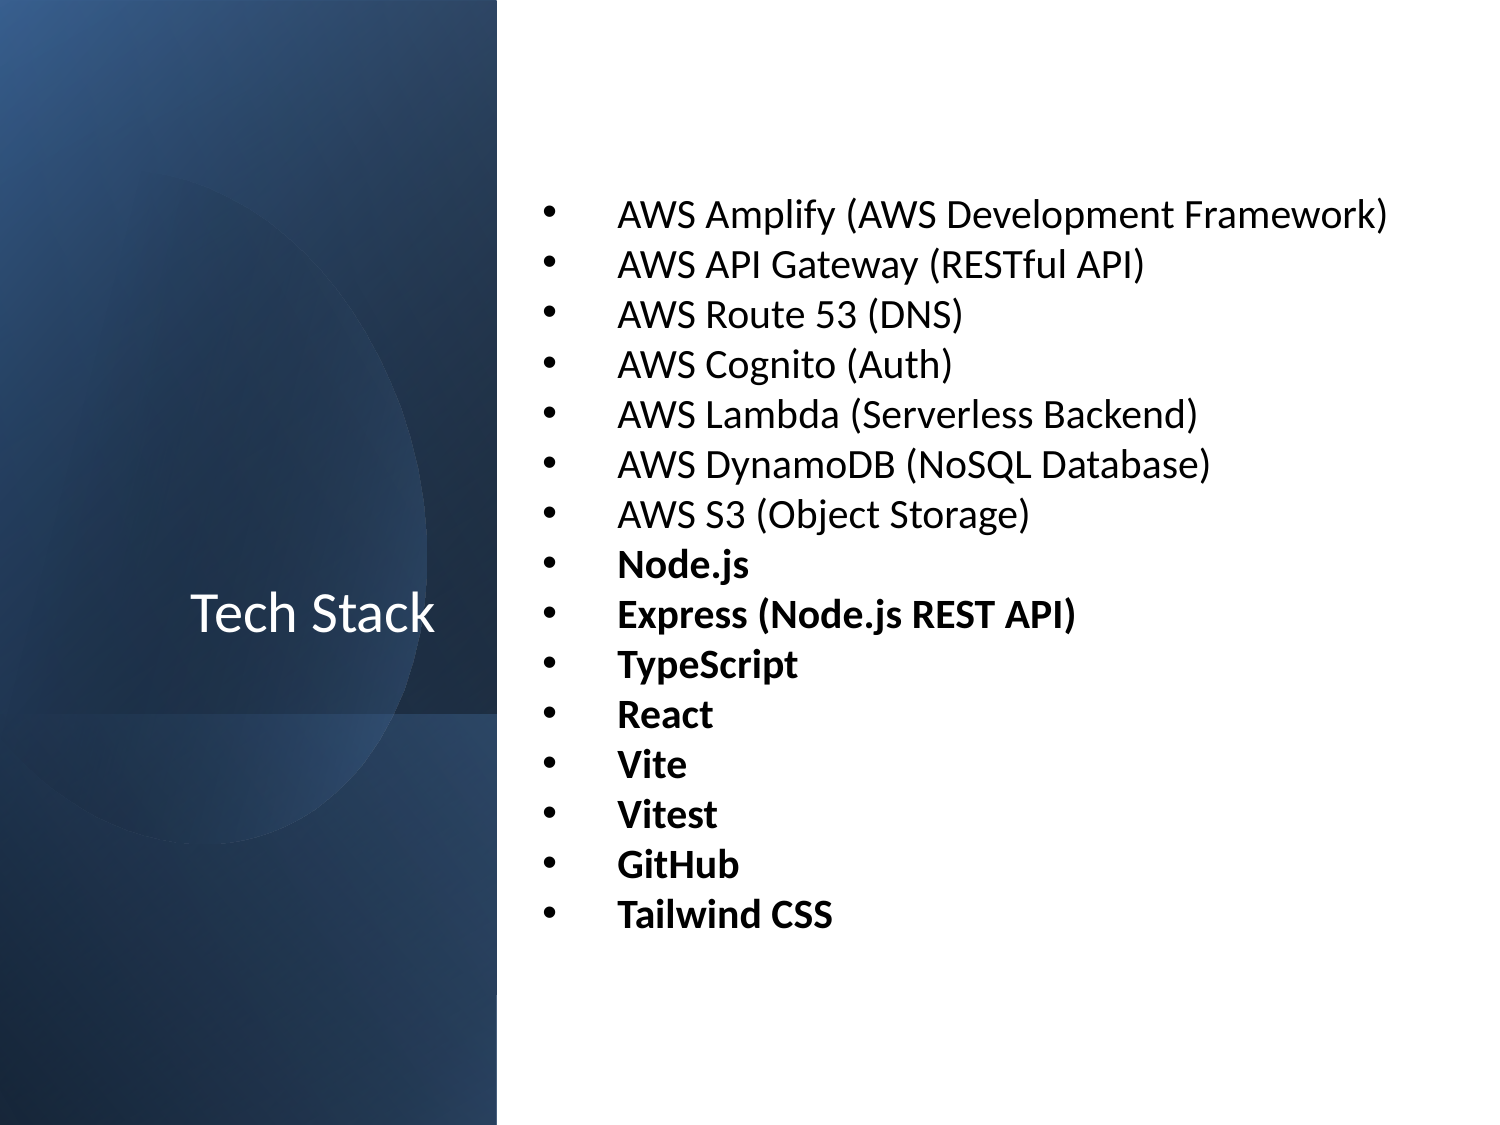

# Tech Stack

AWS Amplify (AWS Development Framework)
AWS API Gateway (RESTful API)
AWS Route 53 (DNS)
AWS Cognito (Auth)
AWS Lambda (Serverless Backend)
AWS DynamoDB (NoSQL Database)
AWS S3 (Object Storage)
Node.js
Express (Node.js REST API)
TypeScript
React
Vite
Vitest
GitHub
Tailwind CSS